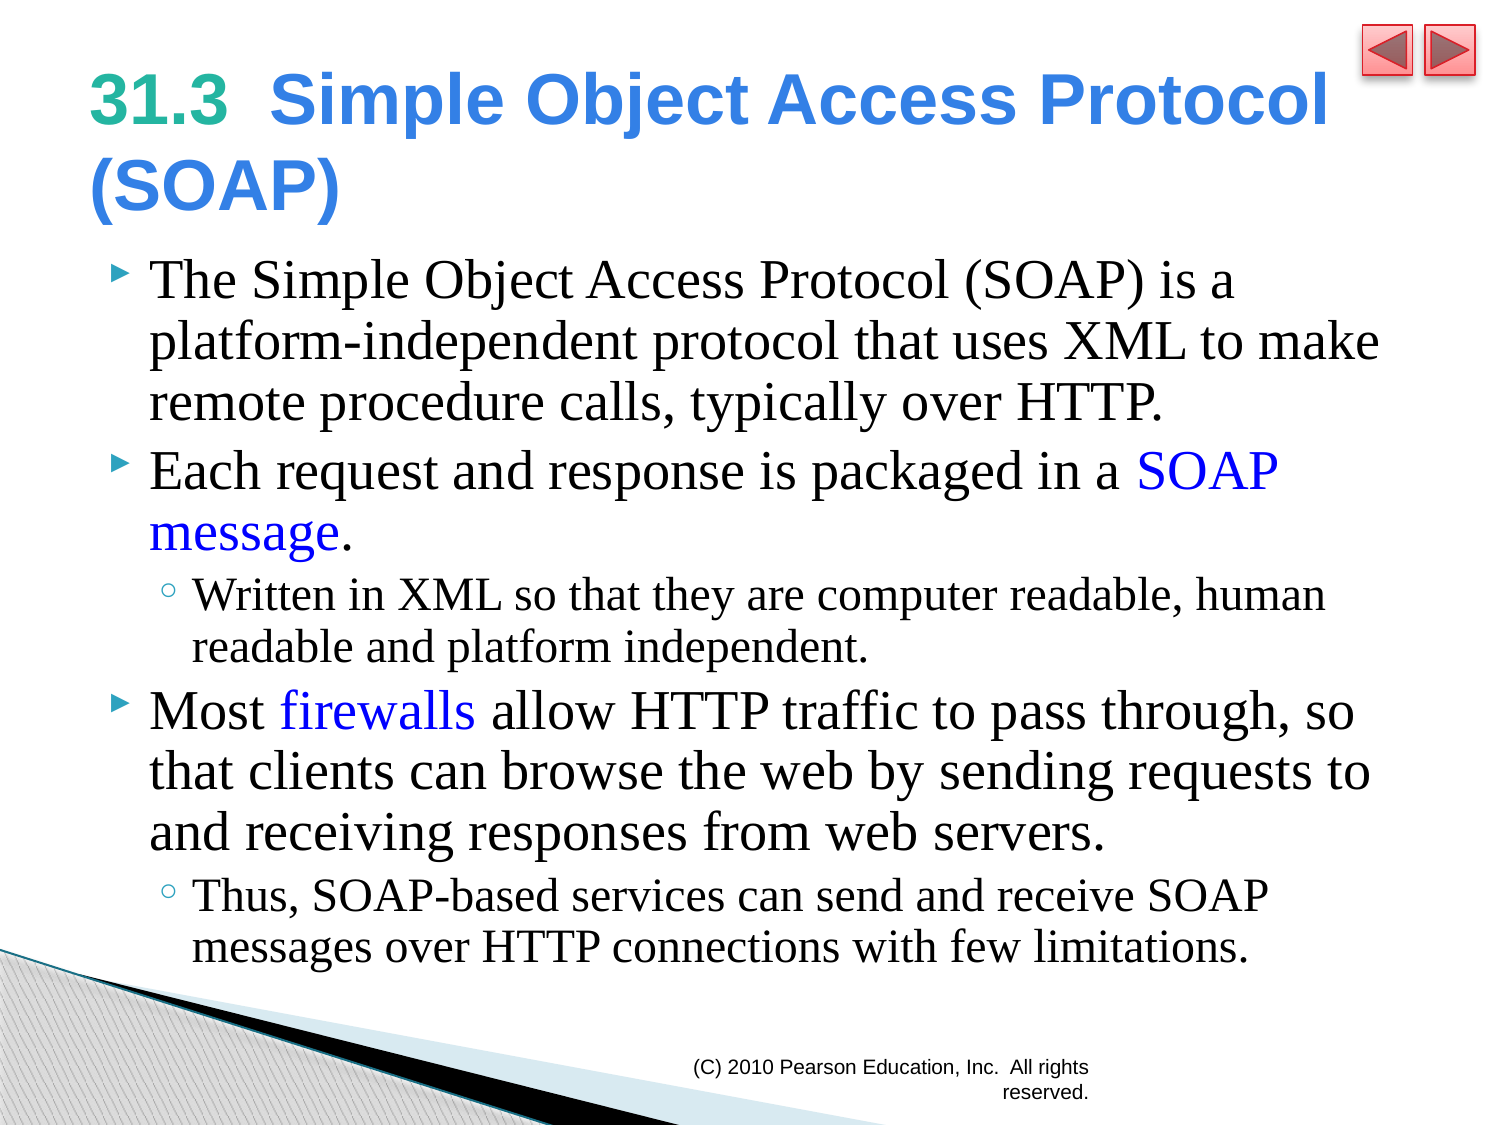

# 31.3  Simple Object Access Protocol (SOAP)
The Simple Object Access Protocol (SOAP) is a platform-independent protocol that uses XML to make remote procedure calls, typically over HTTP.
Each request and response is packaged in a SOAP message.
Written in XML so that they are computer readable, human readable and platform independent.
Most firewalls allow HTTP traffic to pass through, so that clients can browse the web by sending requests to and receiving responses from web servers.
Thus, SOAP-based services can send and receive SOAP messages over HTTP connections with few limitations.
(C) 2010 Pearson Education, Inc.  All rights reserved.